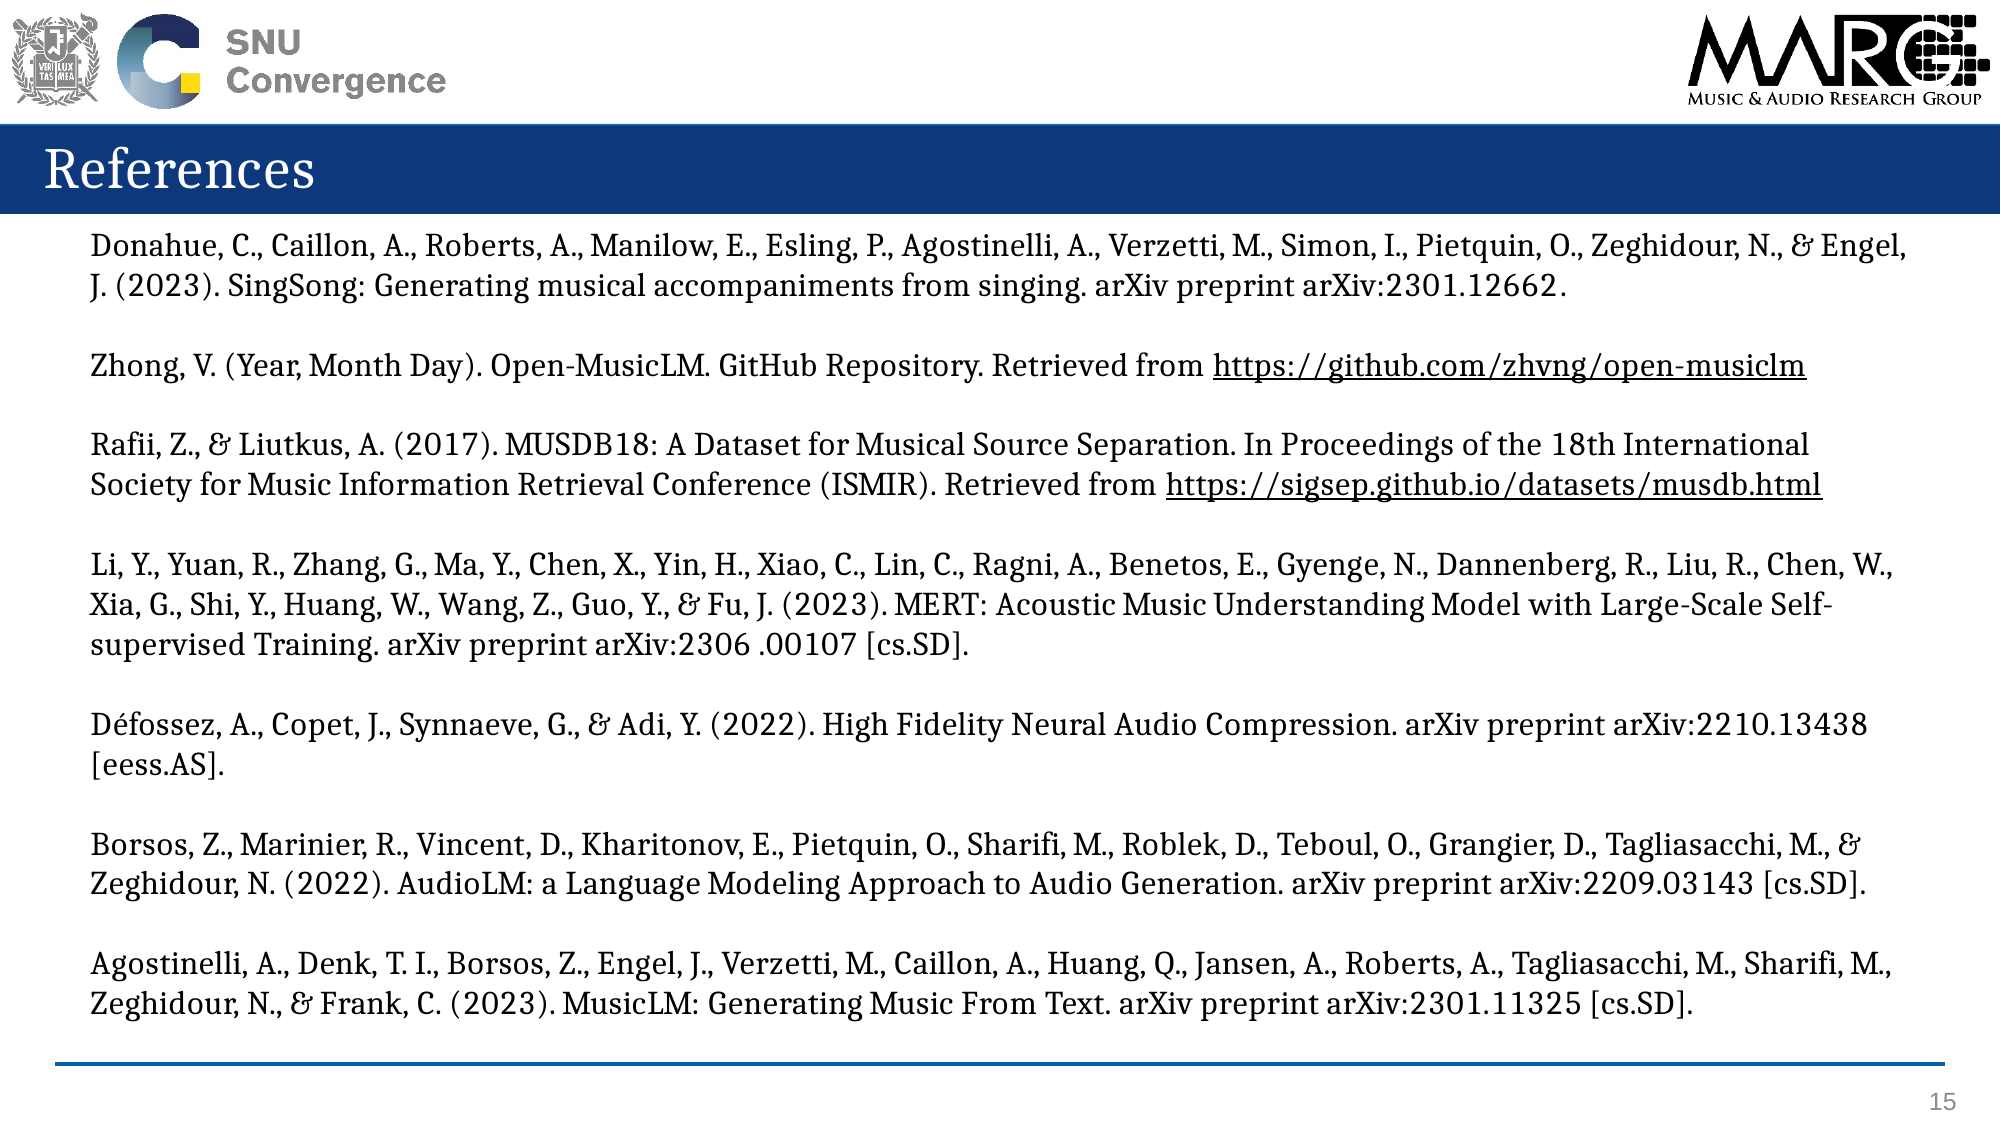

References
References
Donahue, C., Caillon, A., Roberts, A., Manilow, E., Esling, P., Agostinelli, A., Verzetti, M., Simon, I., Pietquin, O., Zeghidour, N., & Engel, J. (2023). SingSong: Generating musical accompaniments from singing. arXiv preprint arXiv:2301.12662.

Zhong, V. (Year, Month Day). Open-MusicLM. GitHub Repository. Retrieved from https://github.com/zhvng/open-musiclm

Rafii, Z., & Liutkus, A. (2017). MUSDB18: A Dataset for Musical Source Separation. In Proceedings of the 18th International Society for Music Information Retrieval Conference (ISMIR). Retrieved from https://sigsep.github.io/datasets/musdb.html

Li, Y., Yuan, R., Zhang, G., Ma, Y., Chen, X., Yin, H., Xiao, C., Lin, C., Ragni, A., Benetos, E., Gyenge, N., Dannenberg, R., Liu, R., Chen, W., Xia, G., Shi, Y., Huang, W., Wang, Z., Guo, Y., & Fu, J. (2023). MERT: Acoustic Music Understanding Model with Large-Scale Self-supervised Training. arXiv preprint arXiv:2306 .00107 [cs.SD].

Défossez, A., Copet, J., Synnaeve, G., & Adi, Y. (2022). High Fidelity Neural Audio Compression. arXiv preprint arXiv:2210.13438 [eess.AS].

Borsos, Z., Marinier, R., Vincent, D., Kharitonov, E., Pietquin, O., Sharifi, M., Roblek, D., Teboul, O., Grangier, D., Tagliasacchi, M., & Zeghidour, N. (2022). AudioLM: a Language Modeling Approach to Audio Generation. arXiv preprint arXiv:2209.03143 [cs.SD].

Agostinelli, A., Denk, T. I., Borsos, Z., Engel, J., Verzetti, M., Caillon, A., Huang, Q., Jansen, A., Roberts, A., Tagliasacchi, M., Sharifi, M., Zeghidour, N., & Frank, C. (2023). MusicLM: Generating Music From Text. arXiv preprint arXiv:2301.11325 [cs.SD].

15